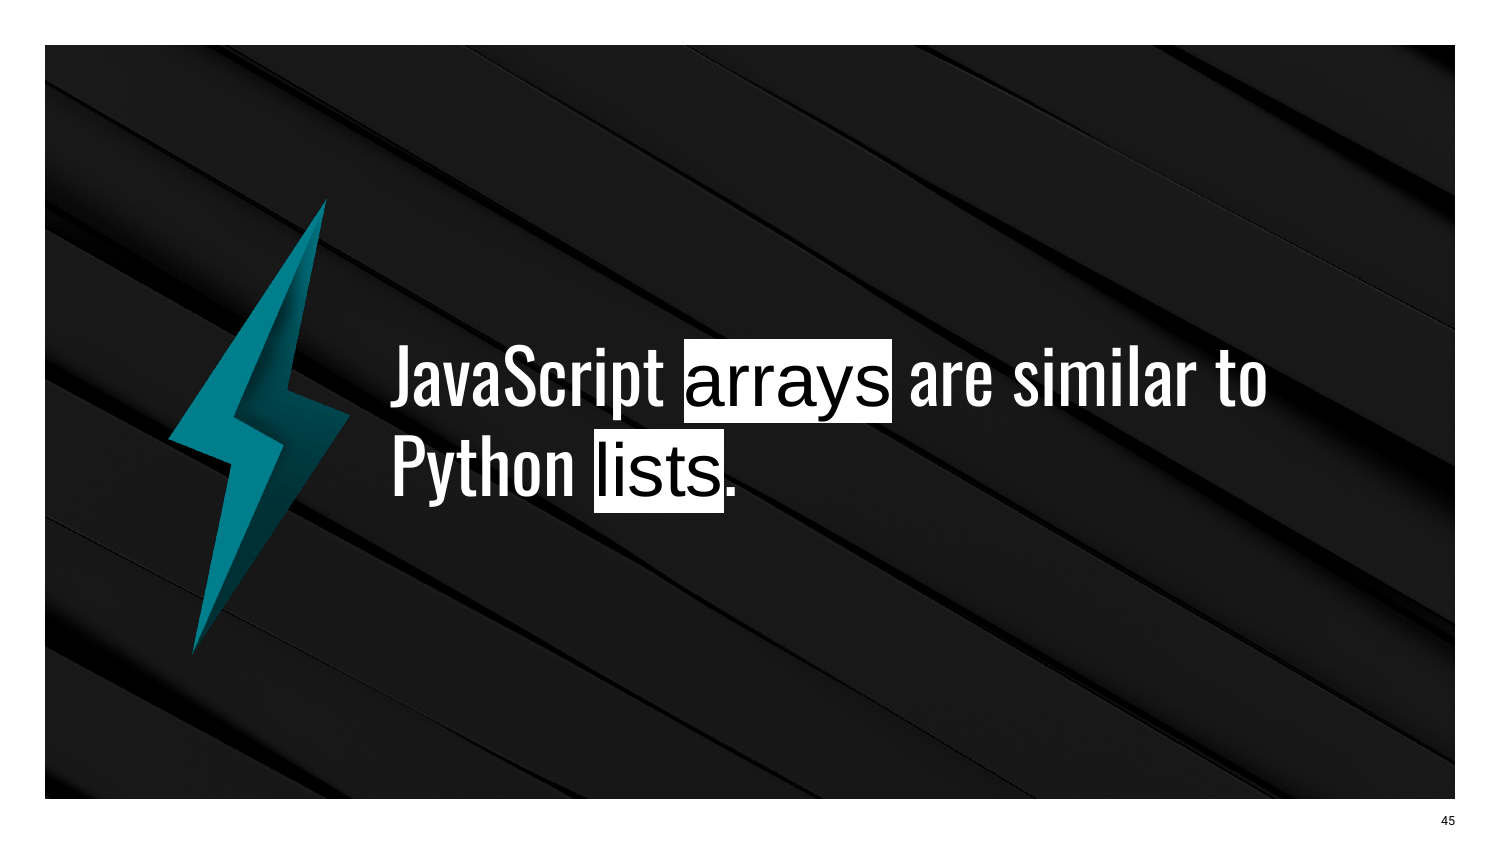

# JavaScript arrays are similar to Python lists.